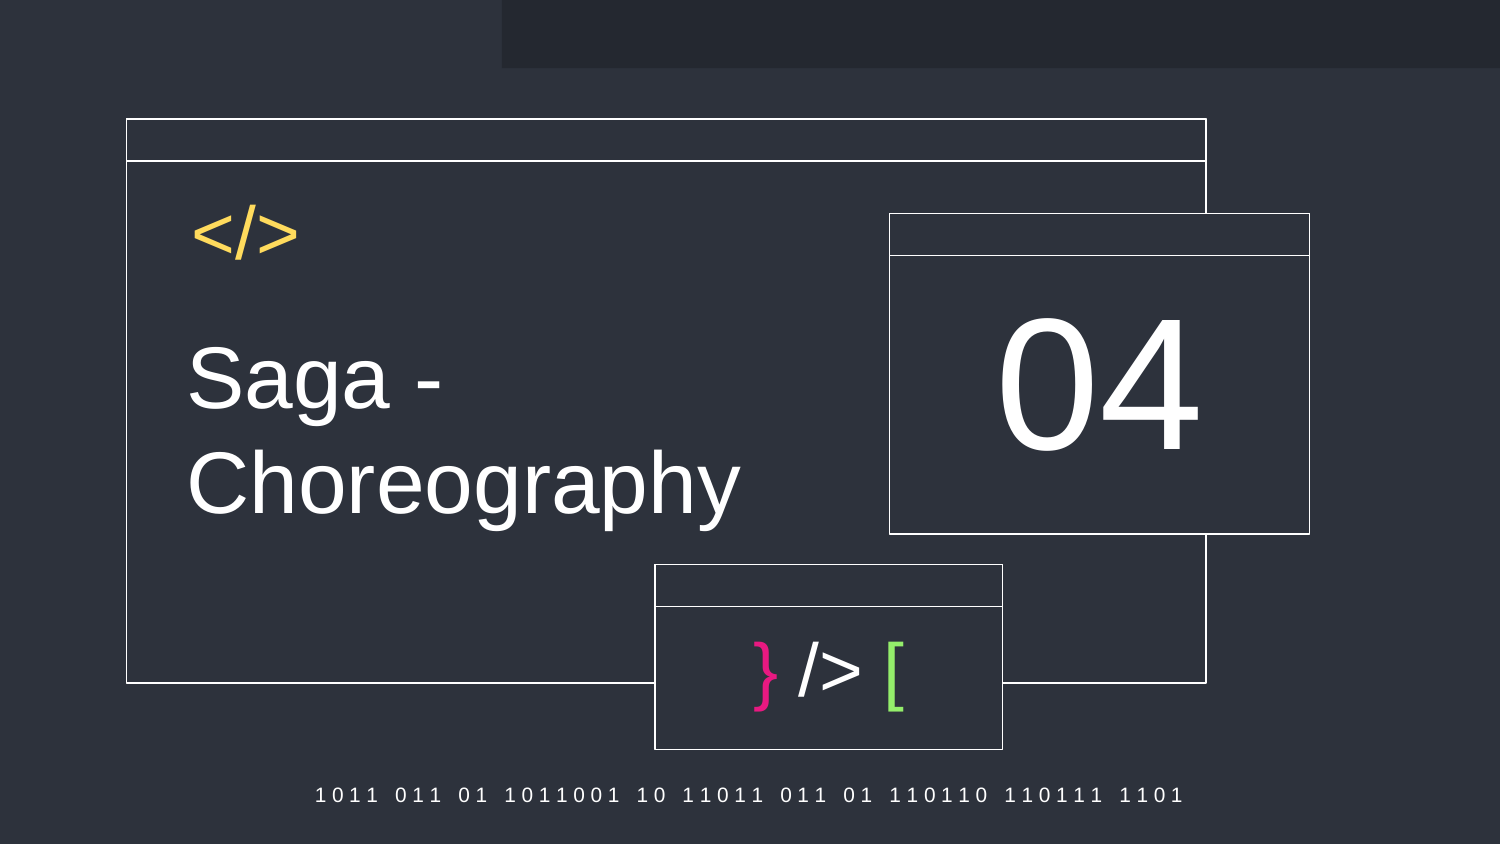

</>

04
# Saga - Choreography

} /> [